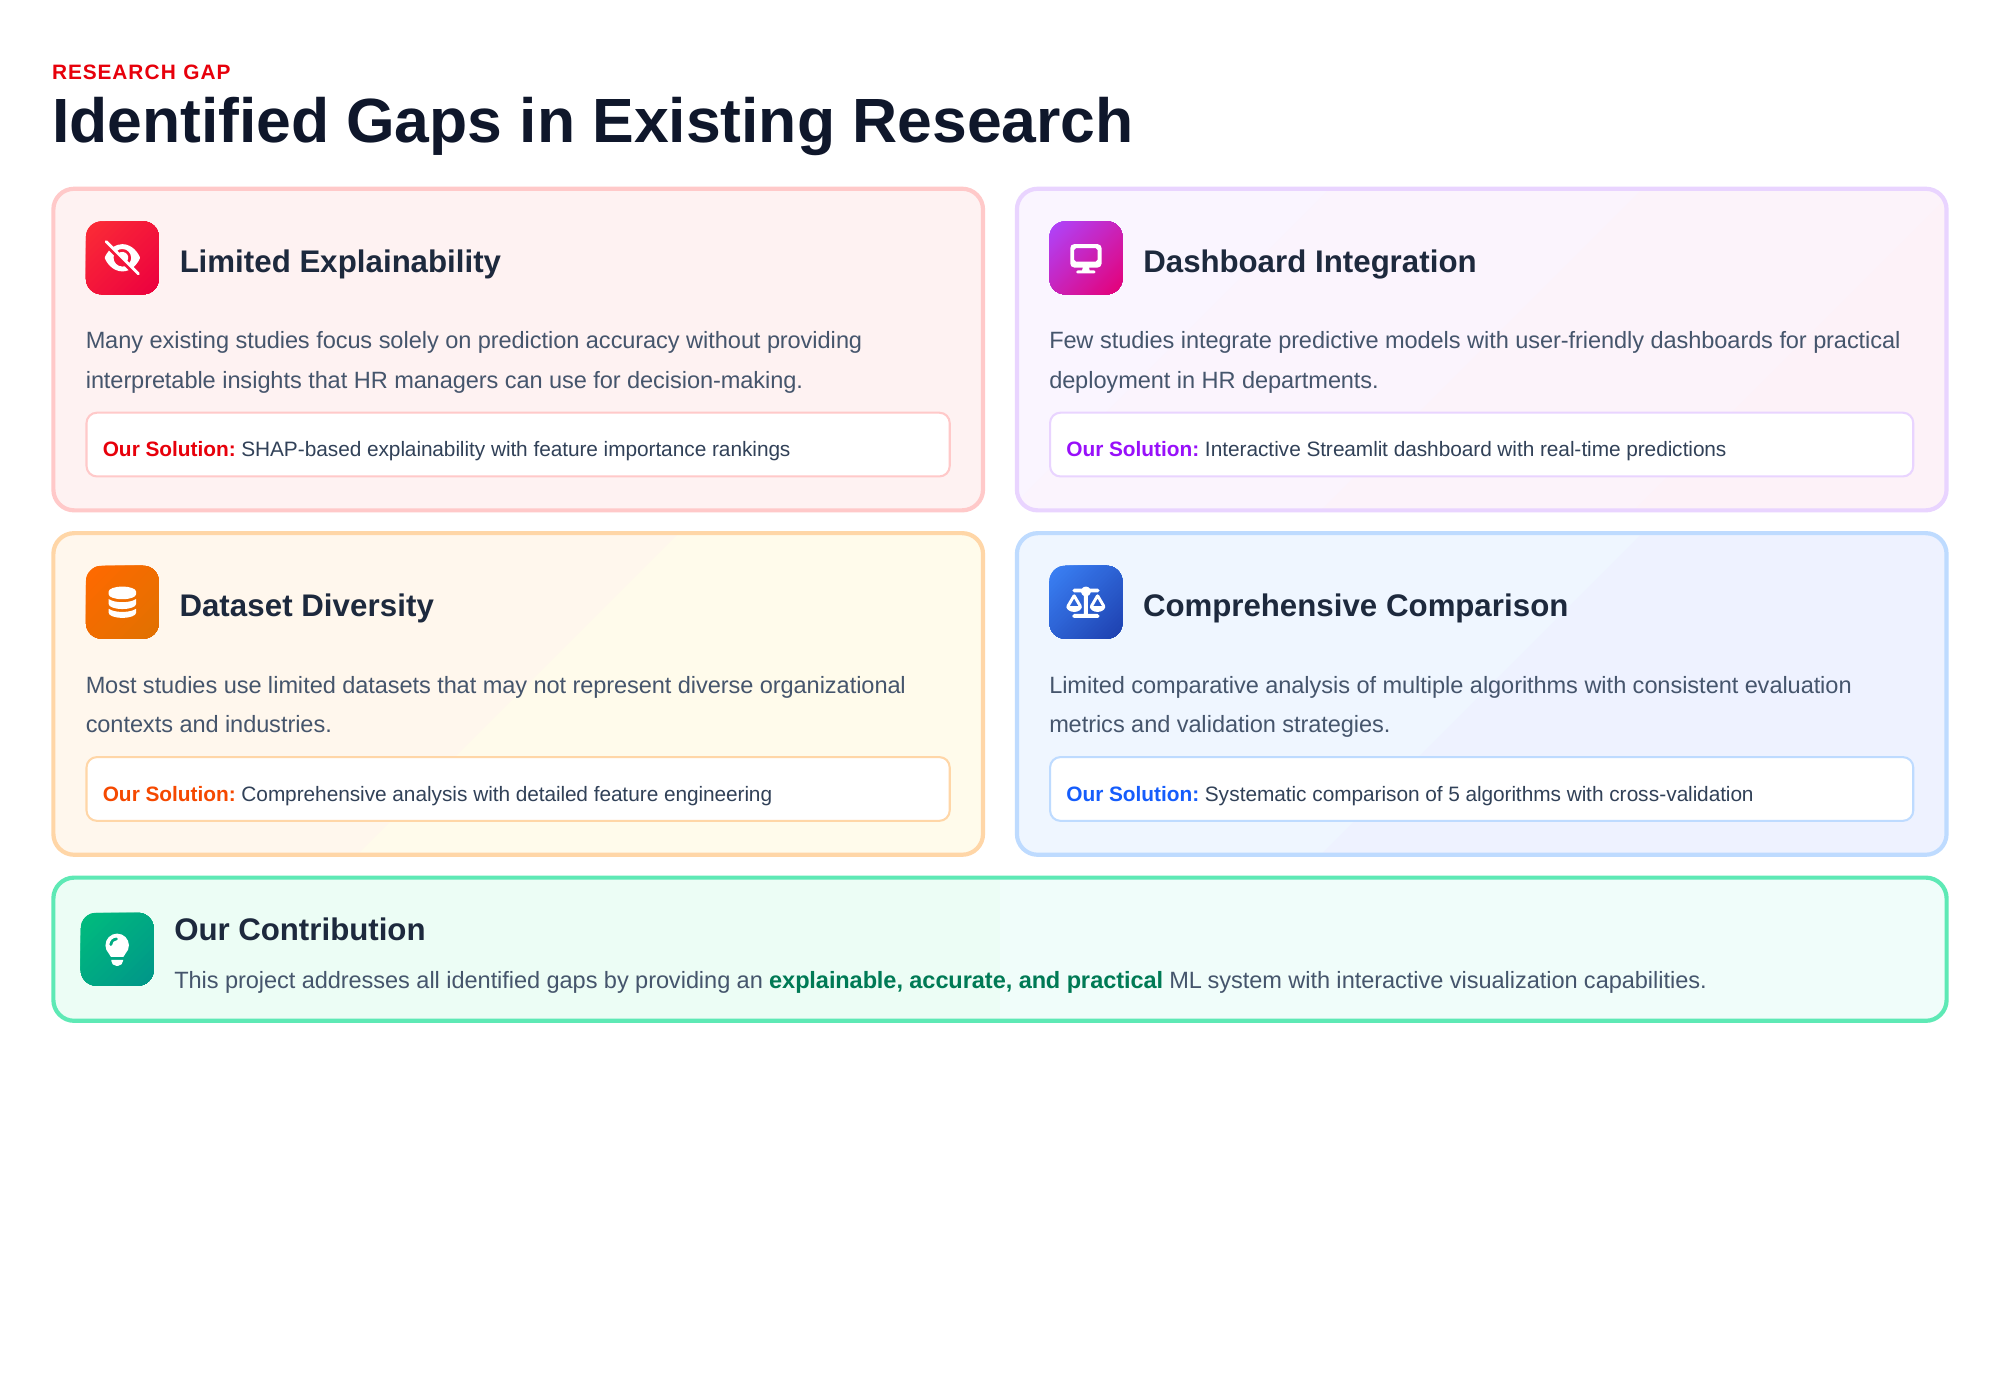

RESEARCH GAP
Identified Gaps in Existing Research

Limited Explainability
Dashboard Integration

Many existing studies focus solely on prediction accuracy without providing interpretable insights that HR managers can use for decision-making.
Few studies integrate predictive models with user-friendly dashboards for practical deployment in HR departments.

Our Solution: SHAP-based explainability with feature importance rankings
Our Solution: Interactive Streamlit dashboard with real-time predictions

Dataset Diversity
Comprehensive Comparison

Most studies use limited datasets that may not represent diverse organizational contexts and industries.
Limited comparative analysis of multiple algorithms with consistent evaluation metrics and validation strategies.

Our Solution: Comprehensive analysis with detailed feature engineering
Our Solution: Systematic comparison of 5 algorithms with cross-validation

Our Contribution

This project addresses all identified gaps by providing an explainable, accurate, and practical ML system with interactive visualization capabilities.